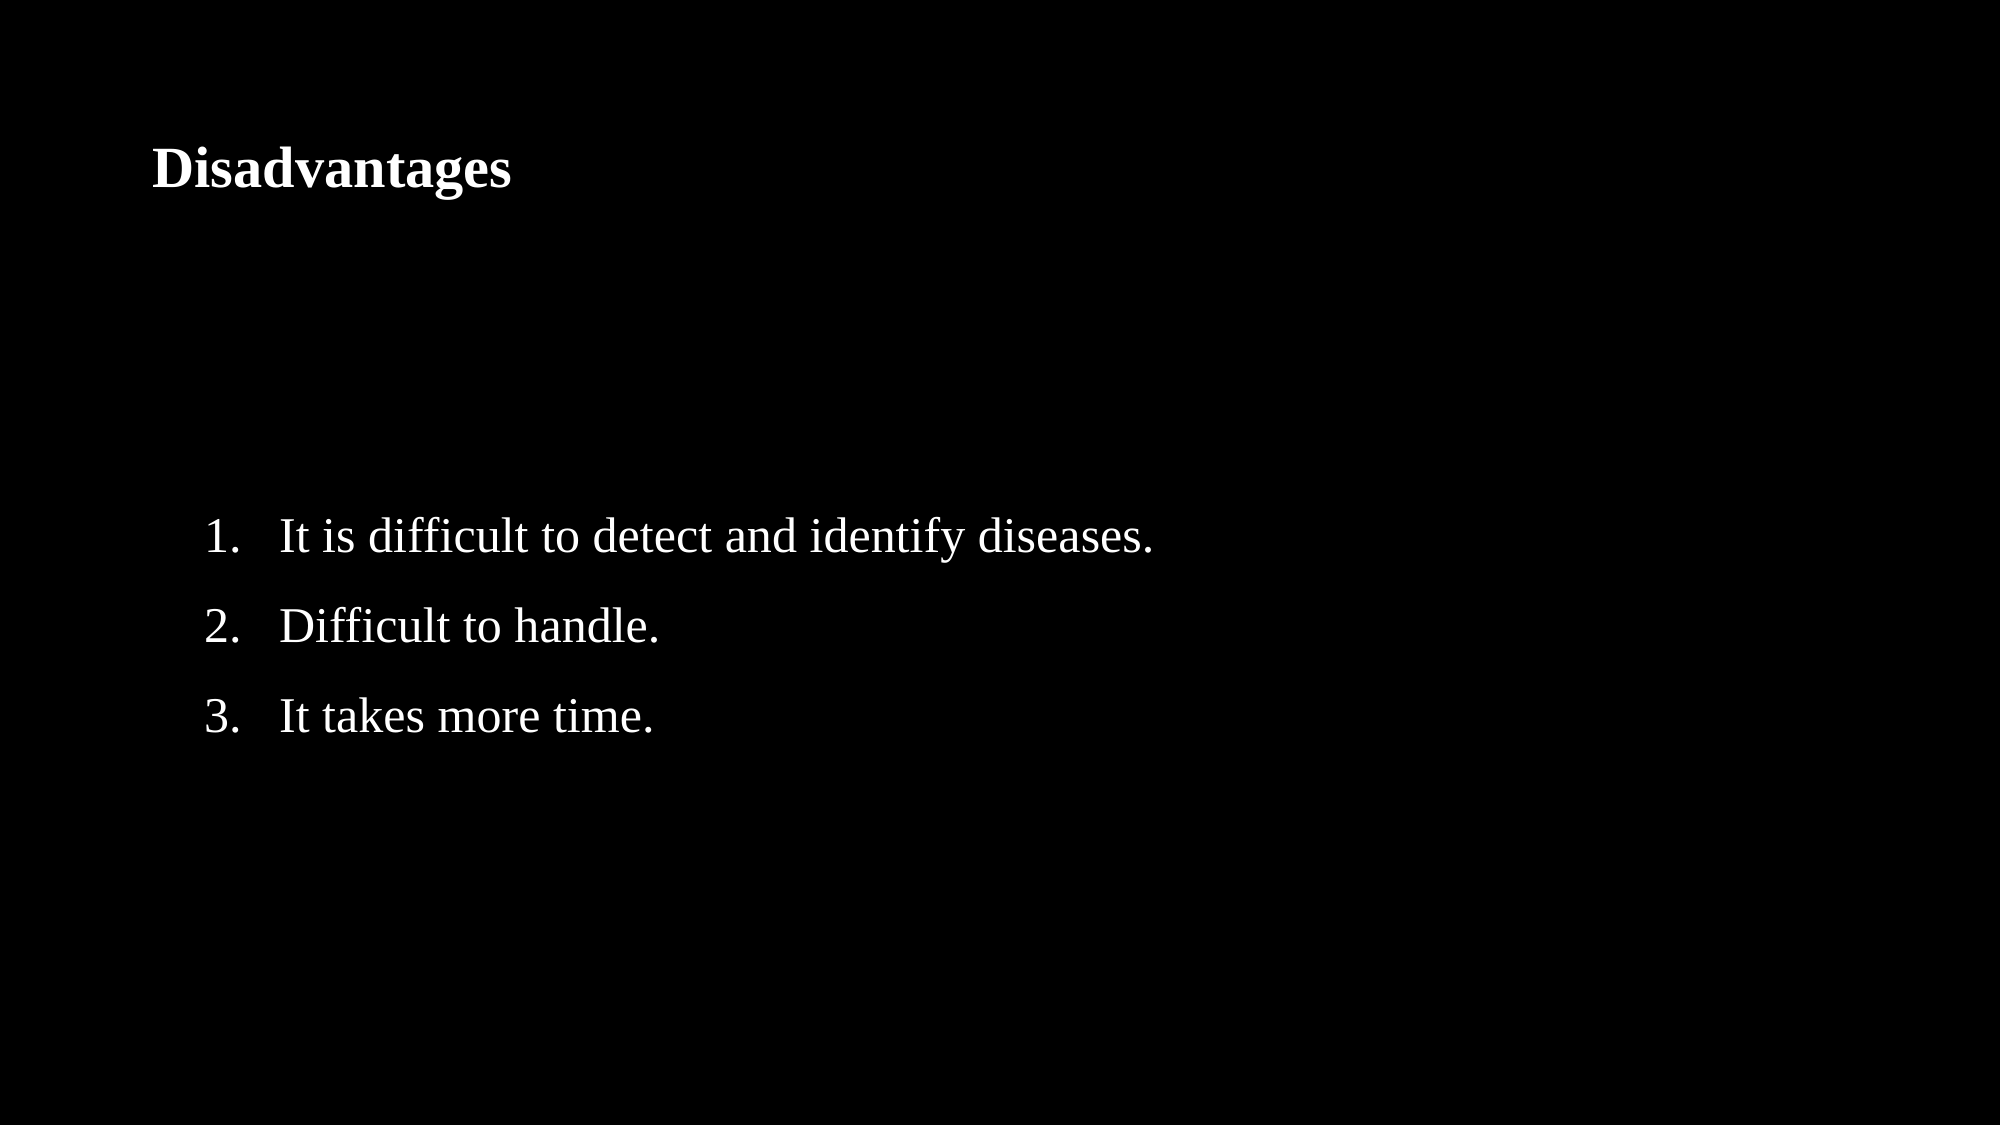

# Disadvantages

More Ex
It is difficult to detect and identify diseases.
Difficult to handle.
It takes more time.
Difficult to scale up.
Time consuming.